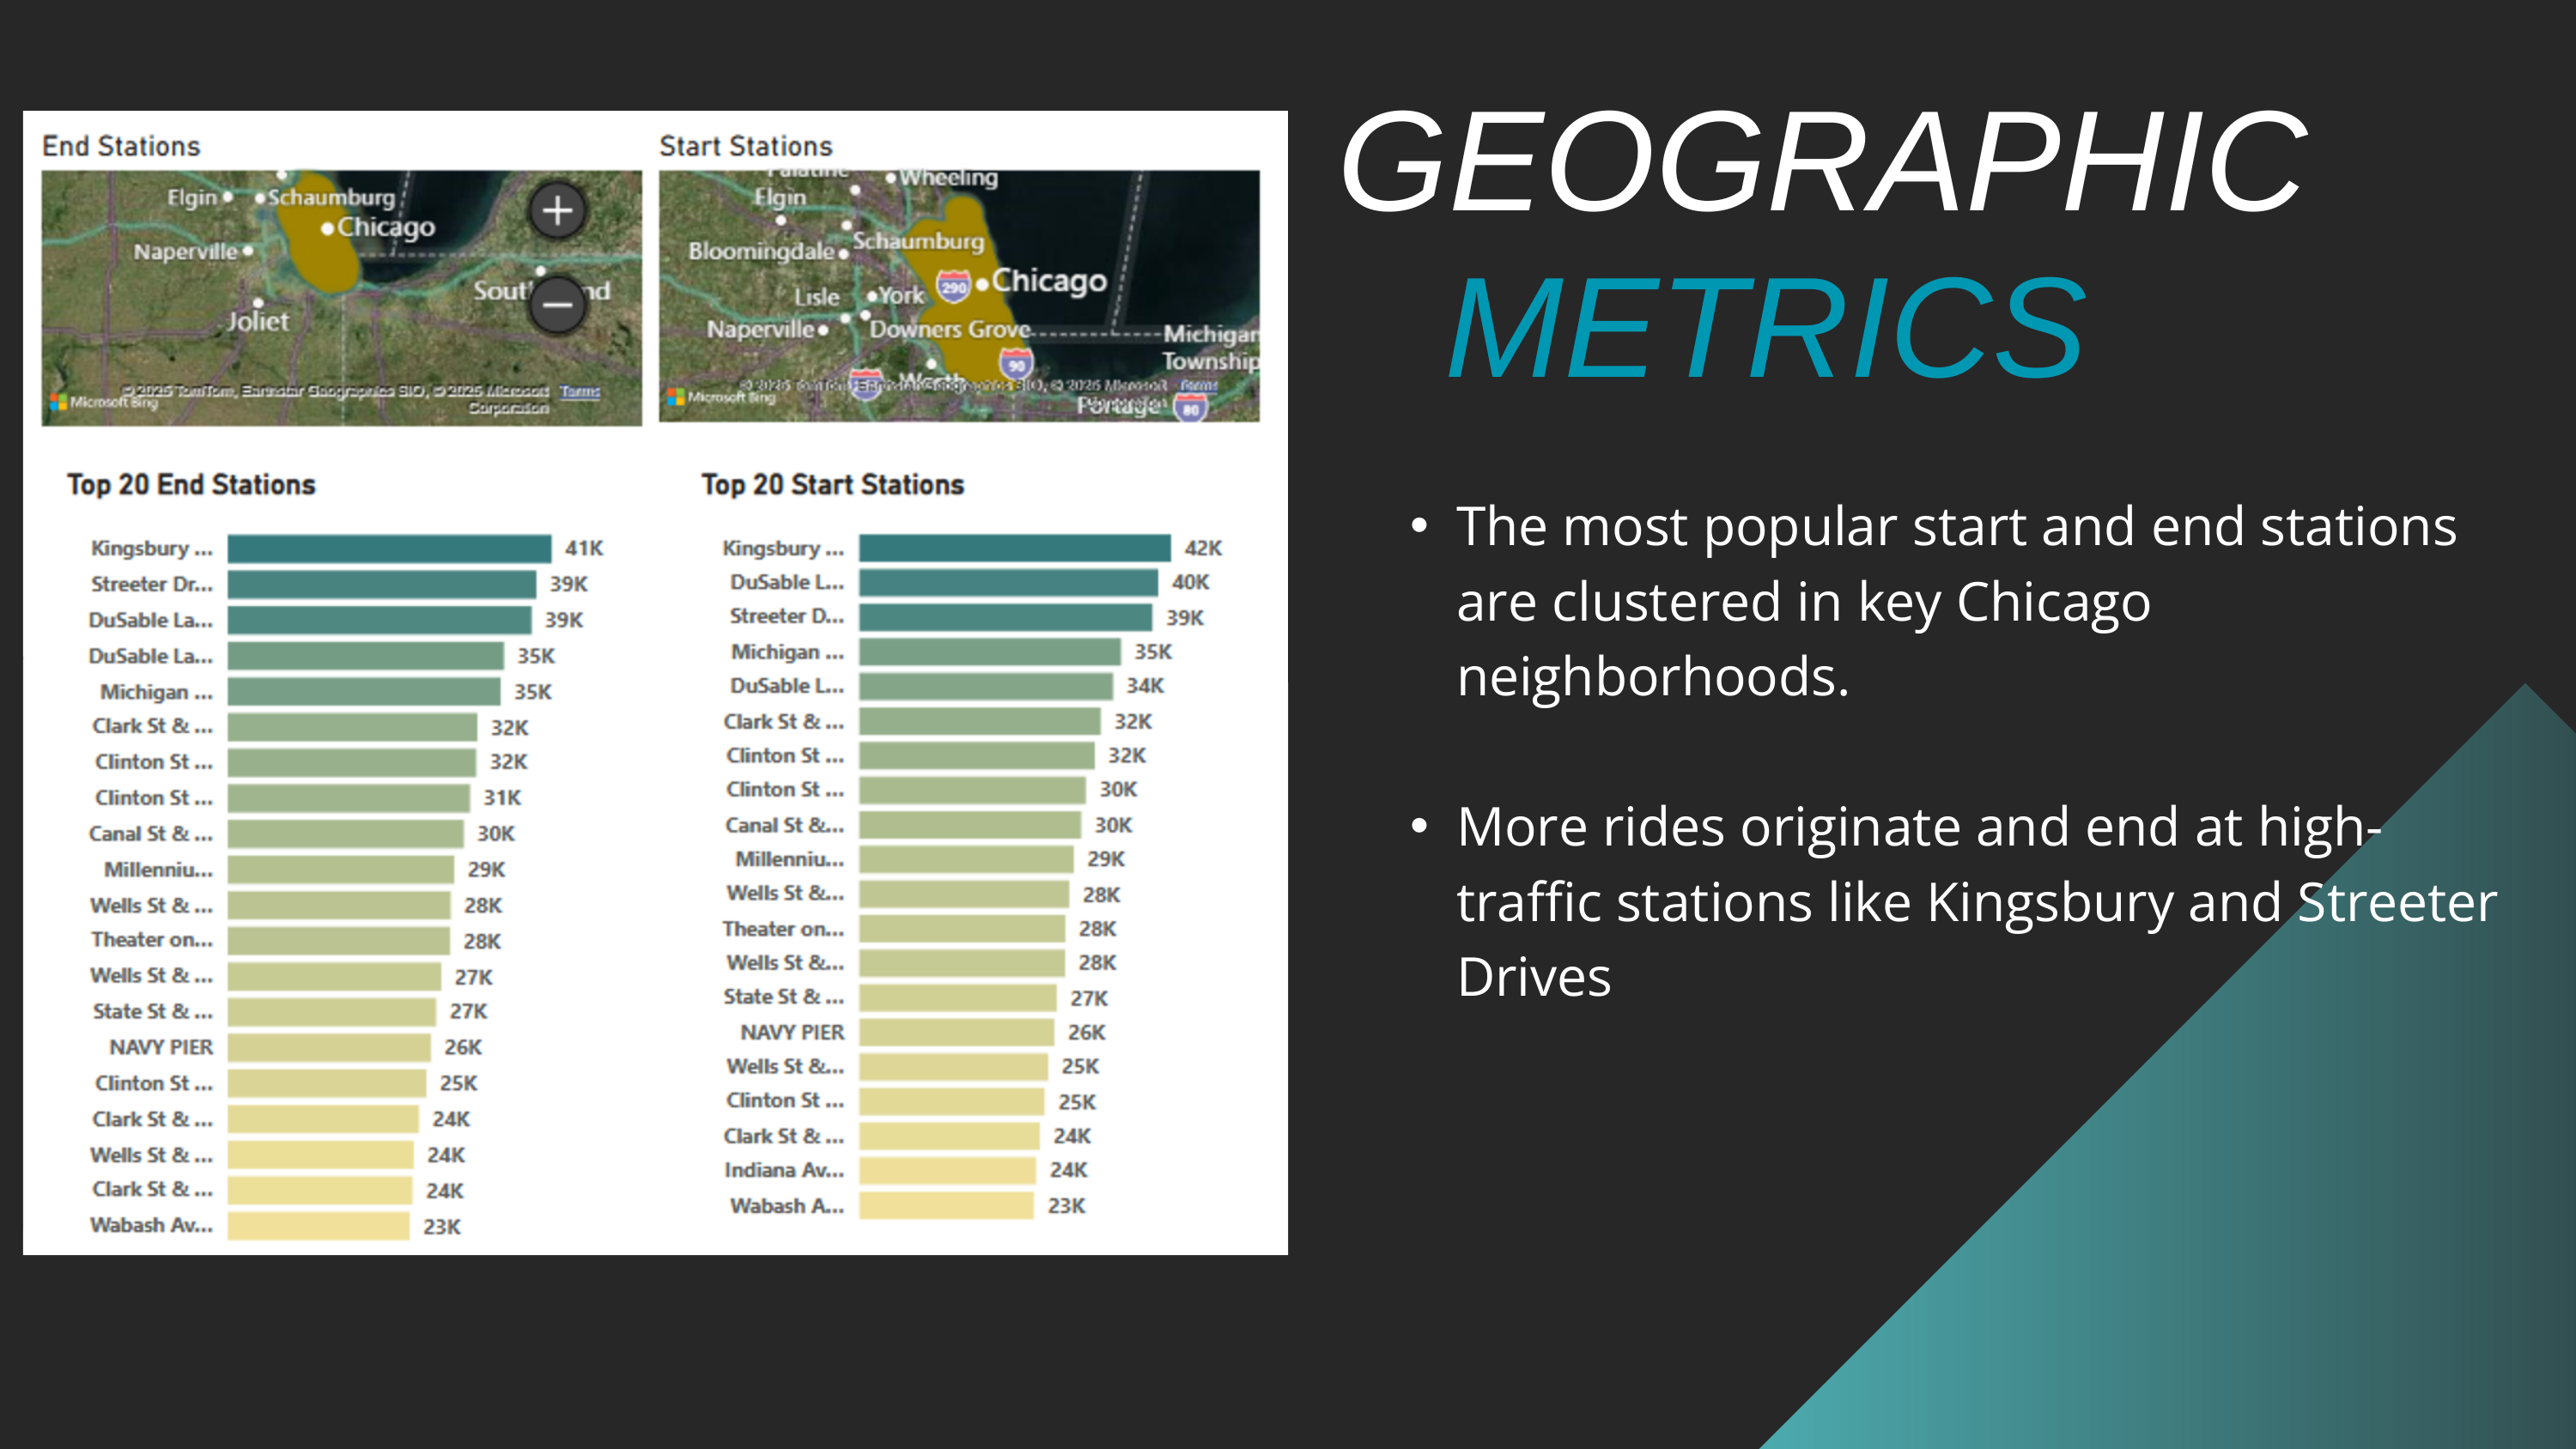

GEOGRAPHIC

METRICS
The most popular start and end stations are clustered in key Chicago neighborhoods.

More rides originate and end at high-traffic stations like Kingsbury and Streeter Drives